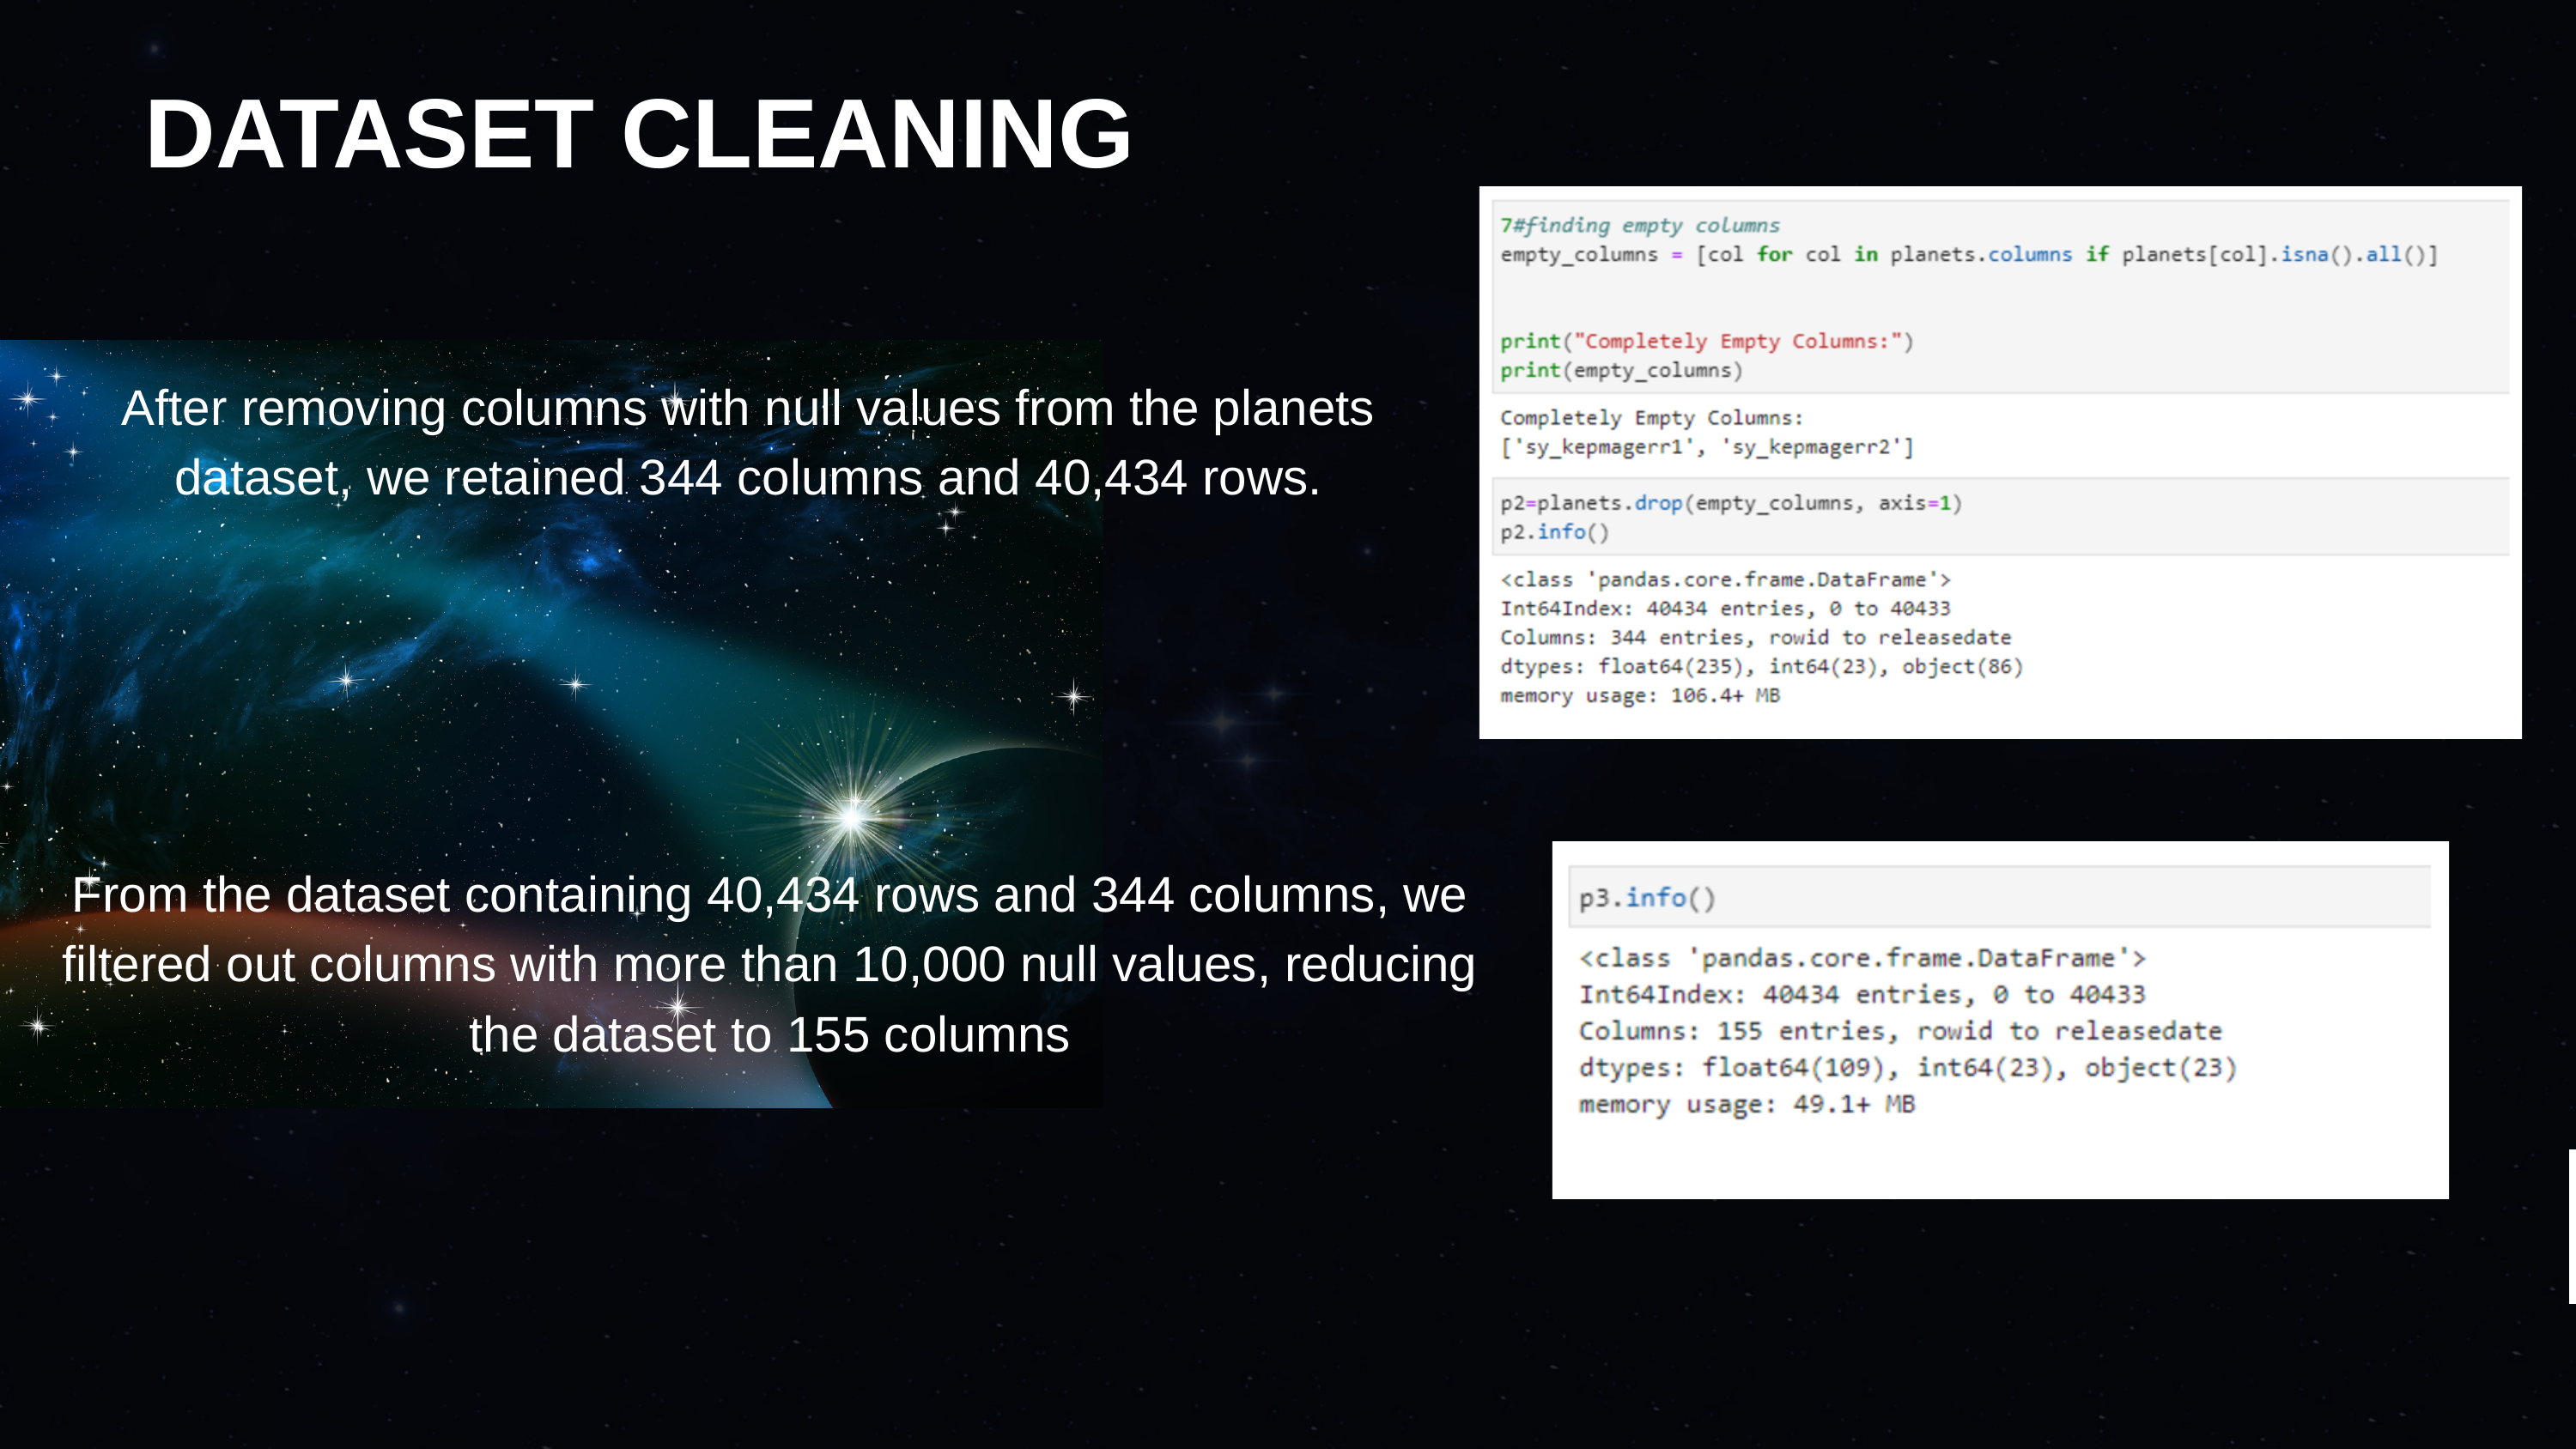

DATASET CLEANING

After removing columns with null values from the planets dataset, we retained 344 columns and 40,434 rows.

From the dataset containing 40,434 rows and 344 columns, we filtered out columns with more than 10,000 null values, reducing the dataset to 155 columns